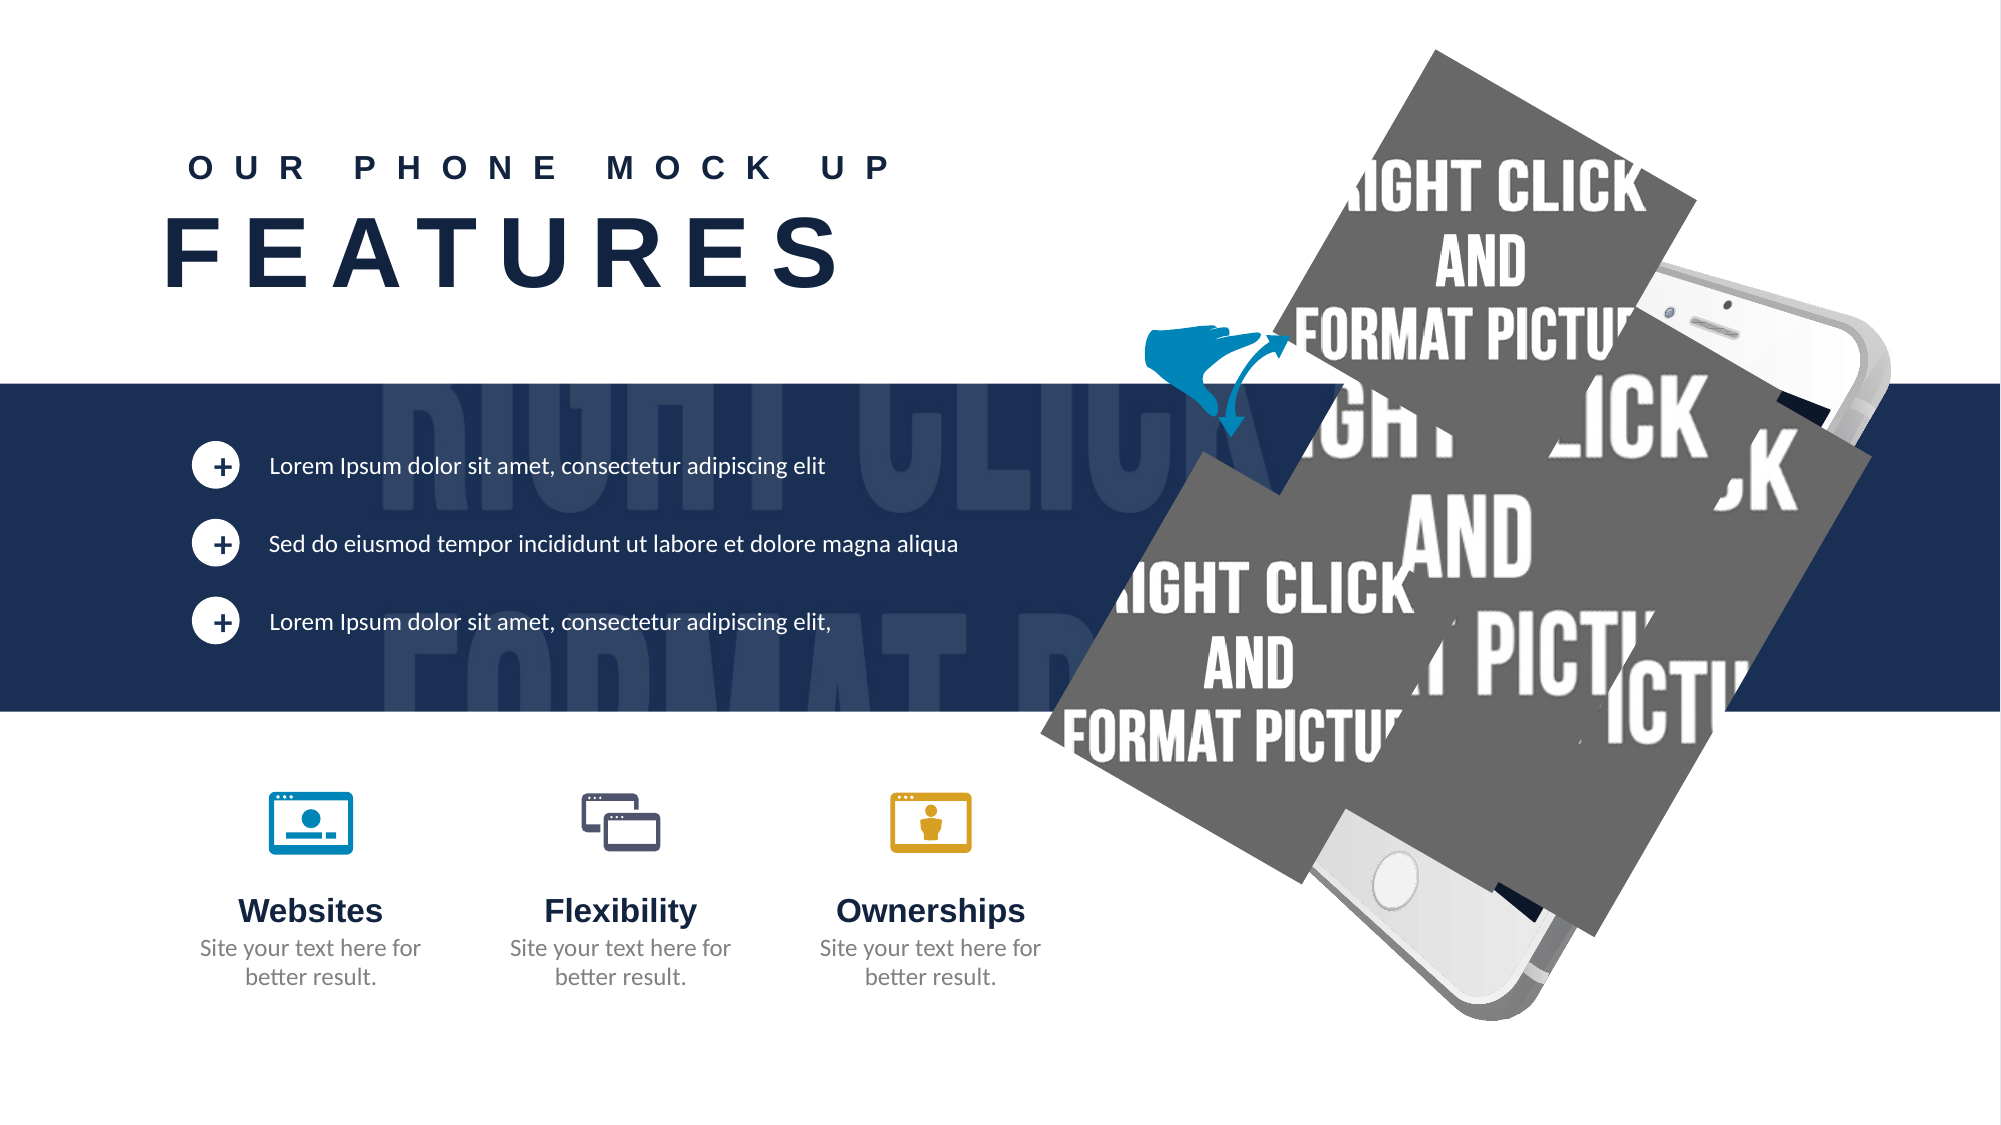

OUR PHONE MOCK UP
FEATURES

+
Lorem Ipsum dolor sit amet, consectetur adipiscing elit

+
Sed do eiusmod tempor incididunt ut labore et dolore magna aliqua
+
Lorem Ipsum dolor sit amet, consectetur adipiscing elit,

The Arwenn Presentation Template is exclusively made and create to exceed our customer needs with tons and lots of features and benefits.
Websites
Site your text here for better result.
Flexibility
Site your text here for better result.
Ownerships
Site your text here for better result.